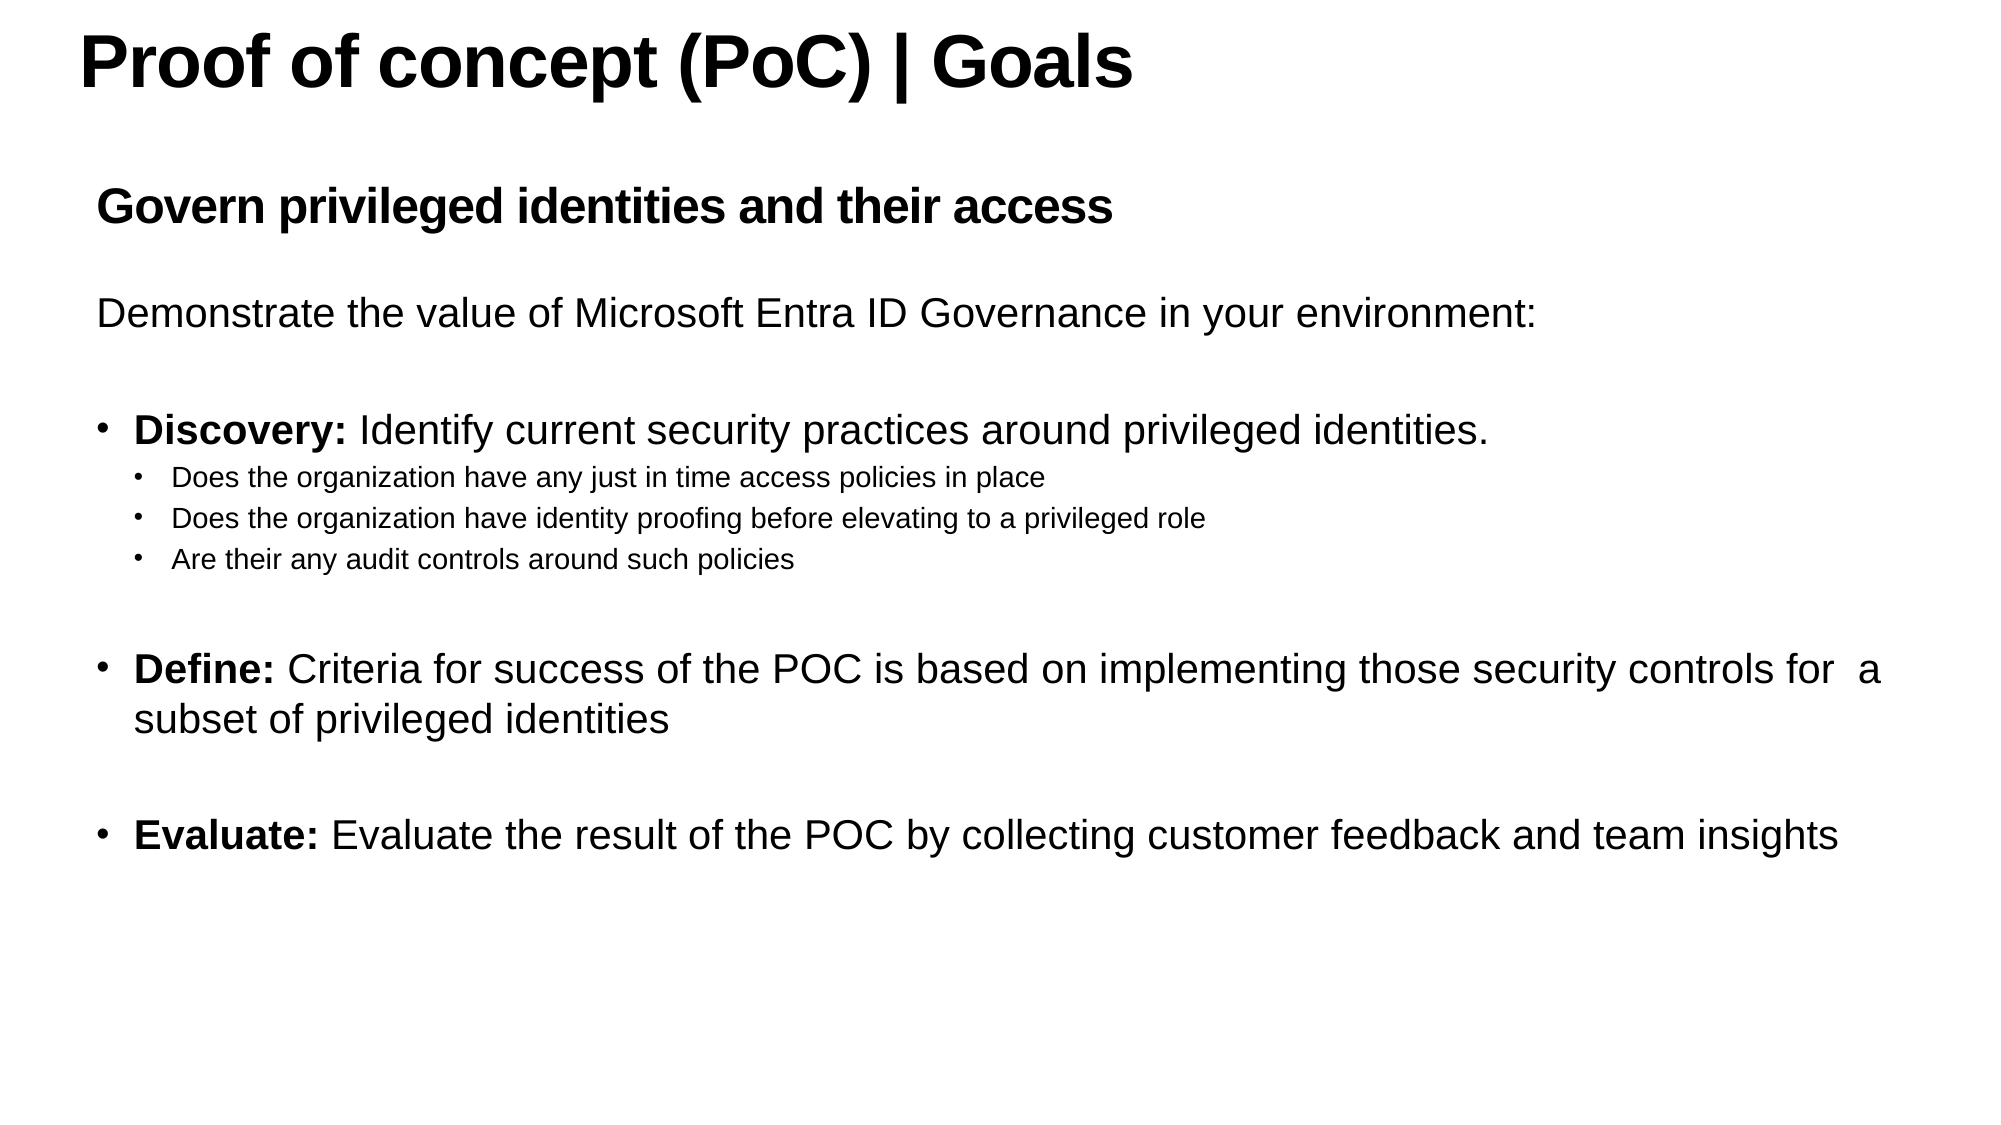

# Proof of concept (PoC) | Goals
Govern privileged identities and their access
Demonstrate the value of Microsoft Entra ID Governance in your environment:

Discovery: Identify current security practices around privileged identities.
Does the organization have any just in time access policies in place
Does the organization have identity proofing before elevating to a privileged role
Are their any audit controls around such policies

Define: Criteria for success of the POC is based on implementing those security controls for  a subset of privileged identities

Evaluate: Evaluate the result of the POC by collecting customer feedback and team insights